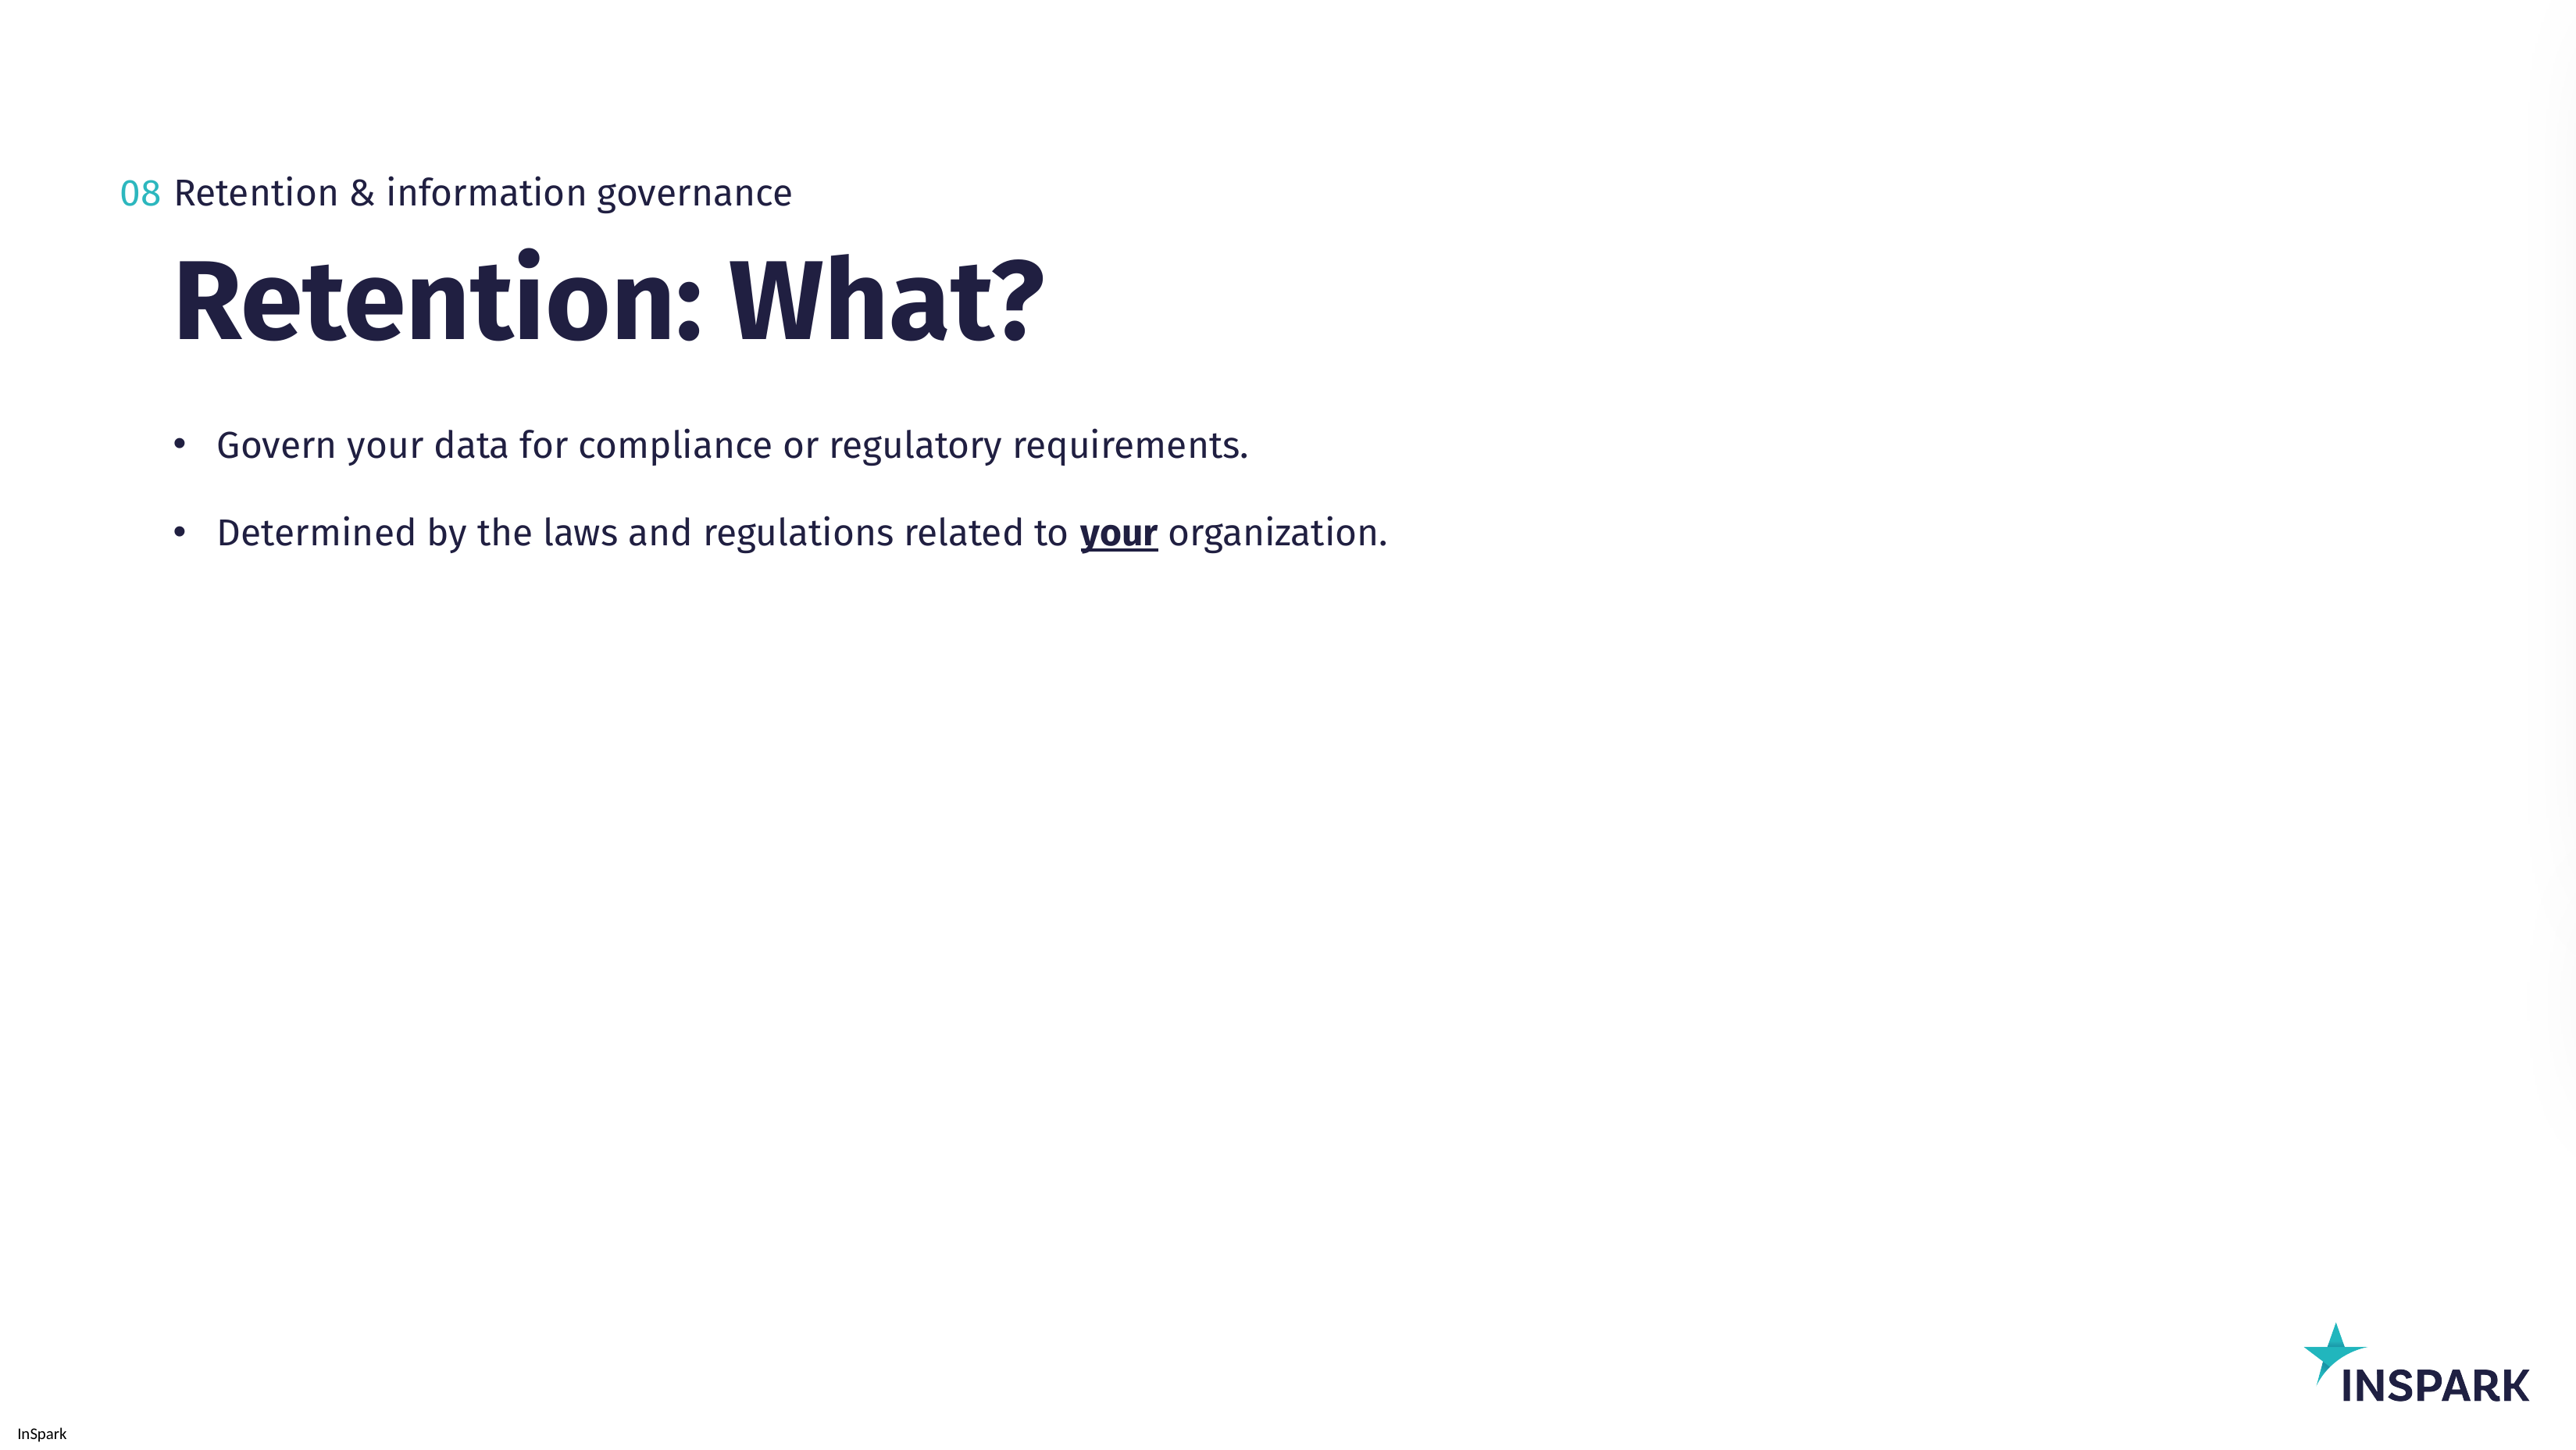

08
Retention & information governance
# Retention: What?
Govern your data for compliance or regulatory requirements.
Determined by the laws and regulations related to your organization.